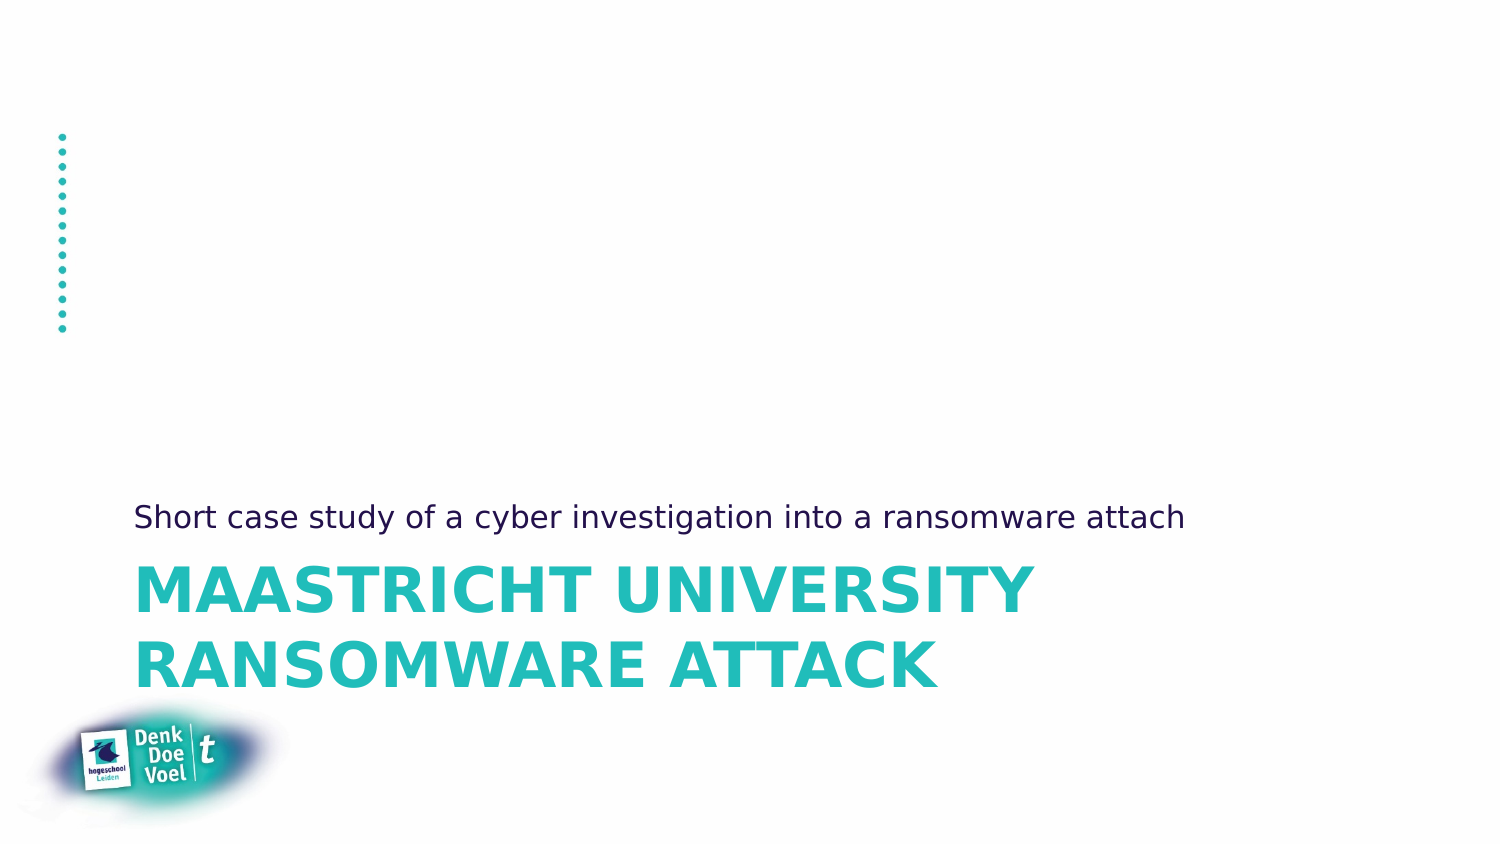

Short case study of a cyber investigation into a ransomware attach
# Maastricht university ransomware attack